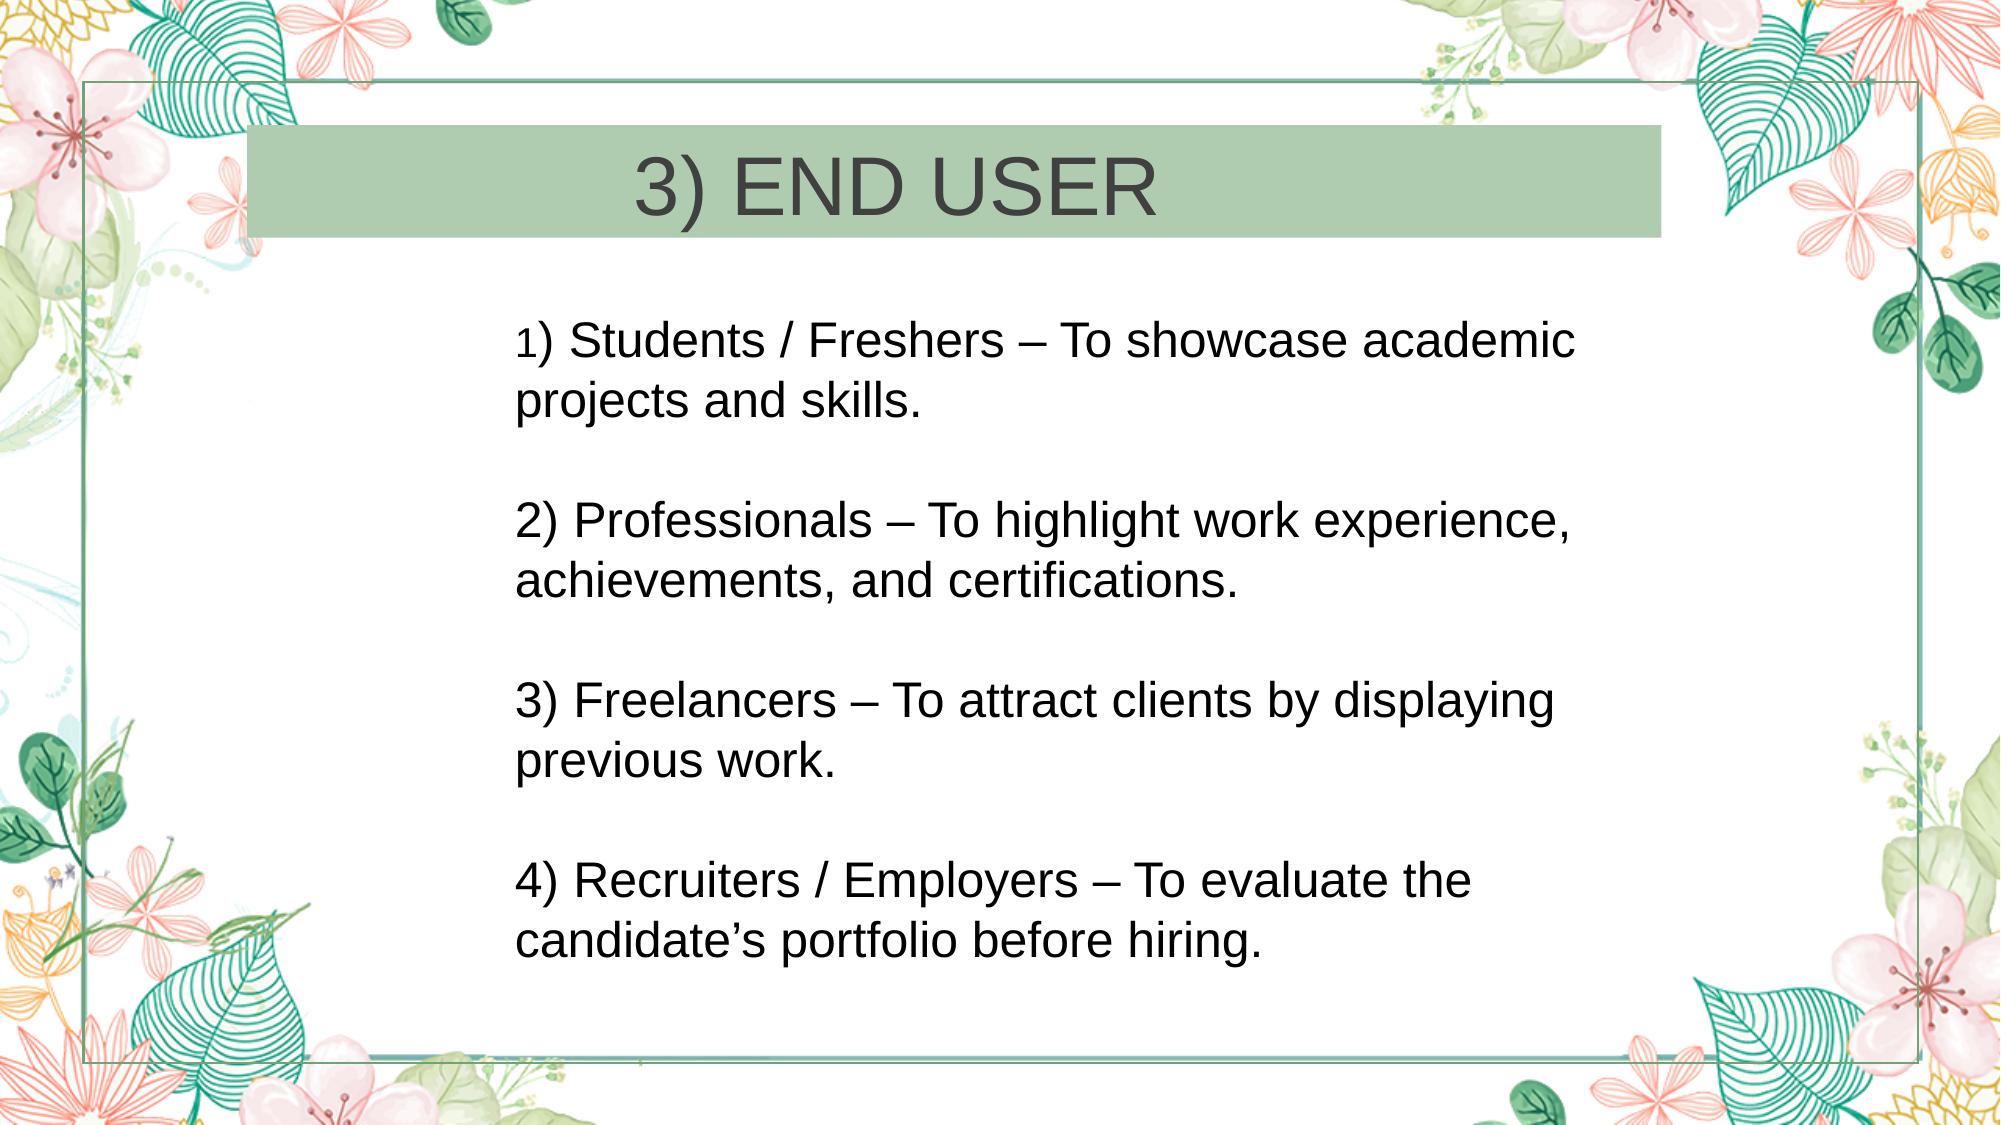

3) END USER
1) Students / Freshers – To showcase academic projects and skills.

2) Professionals – To highlight work experience, achievements, and certifications.

3) Freelancers – To attract clients by displaying previous work.

4) Recruiters / Employers – To evaluate the candidate’s portfolio before hiring.